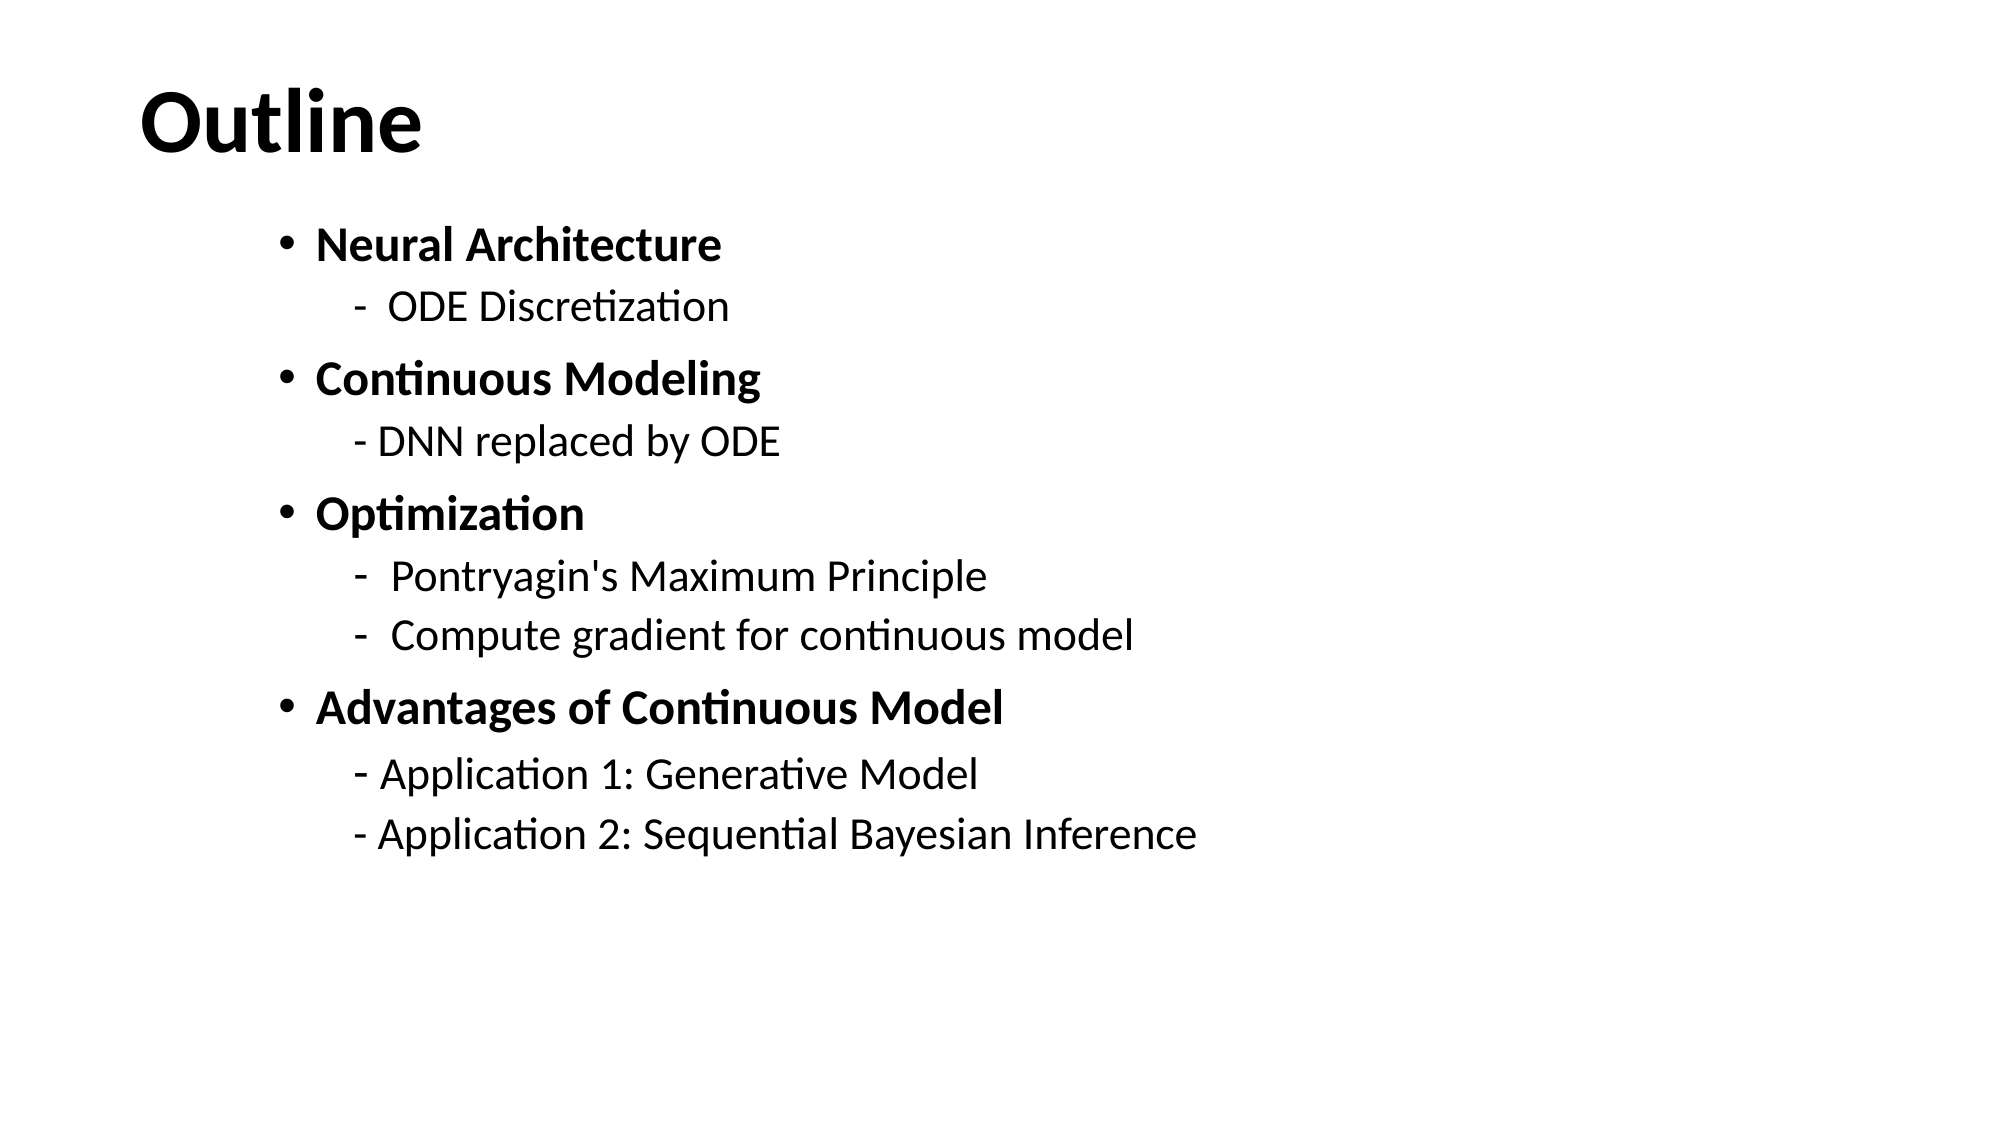

# Outline
Neural Architecture
-  ODE Discretization
Continuous Modeling
- DNN replaced by ODE
Optimization
Pontryagin's Maximum Principle
Compute gradient for continuous model
Advantages of Continuous Model
- Application 1: Generative Model
- Application 2: Sequential Bayesian Inference